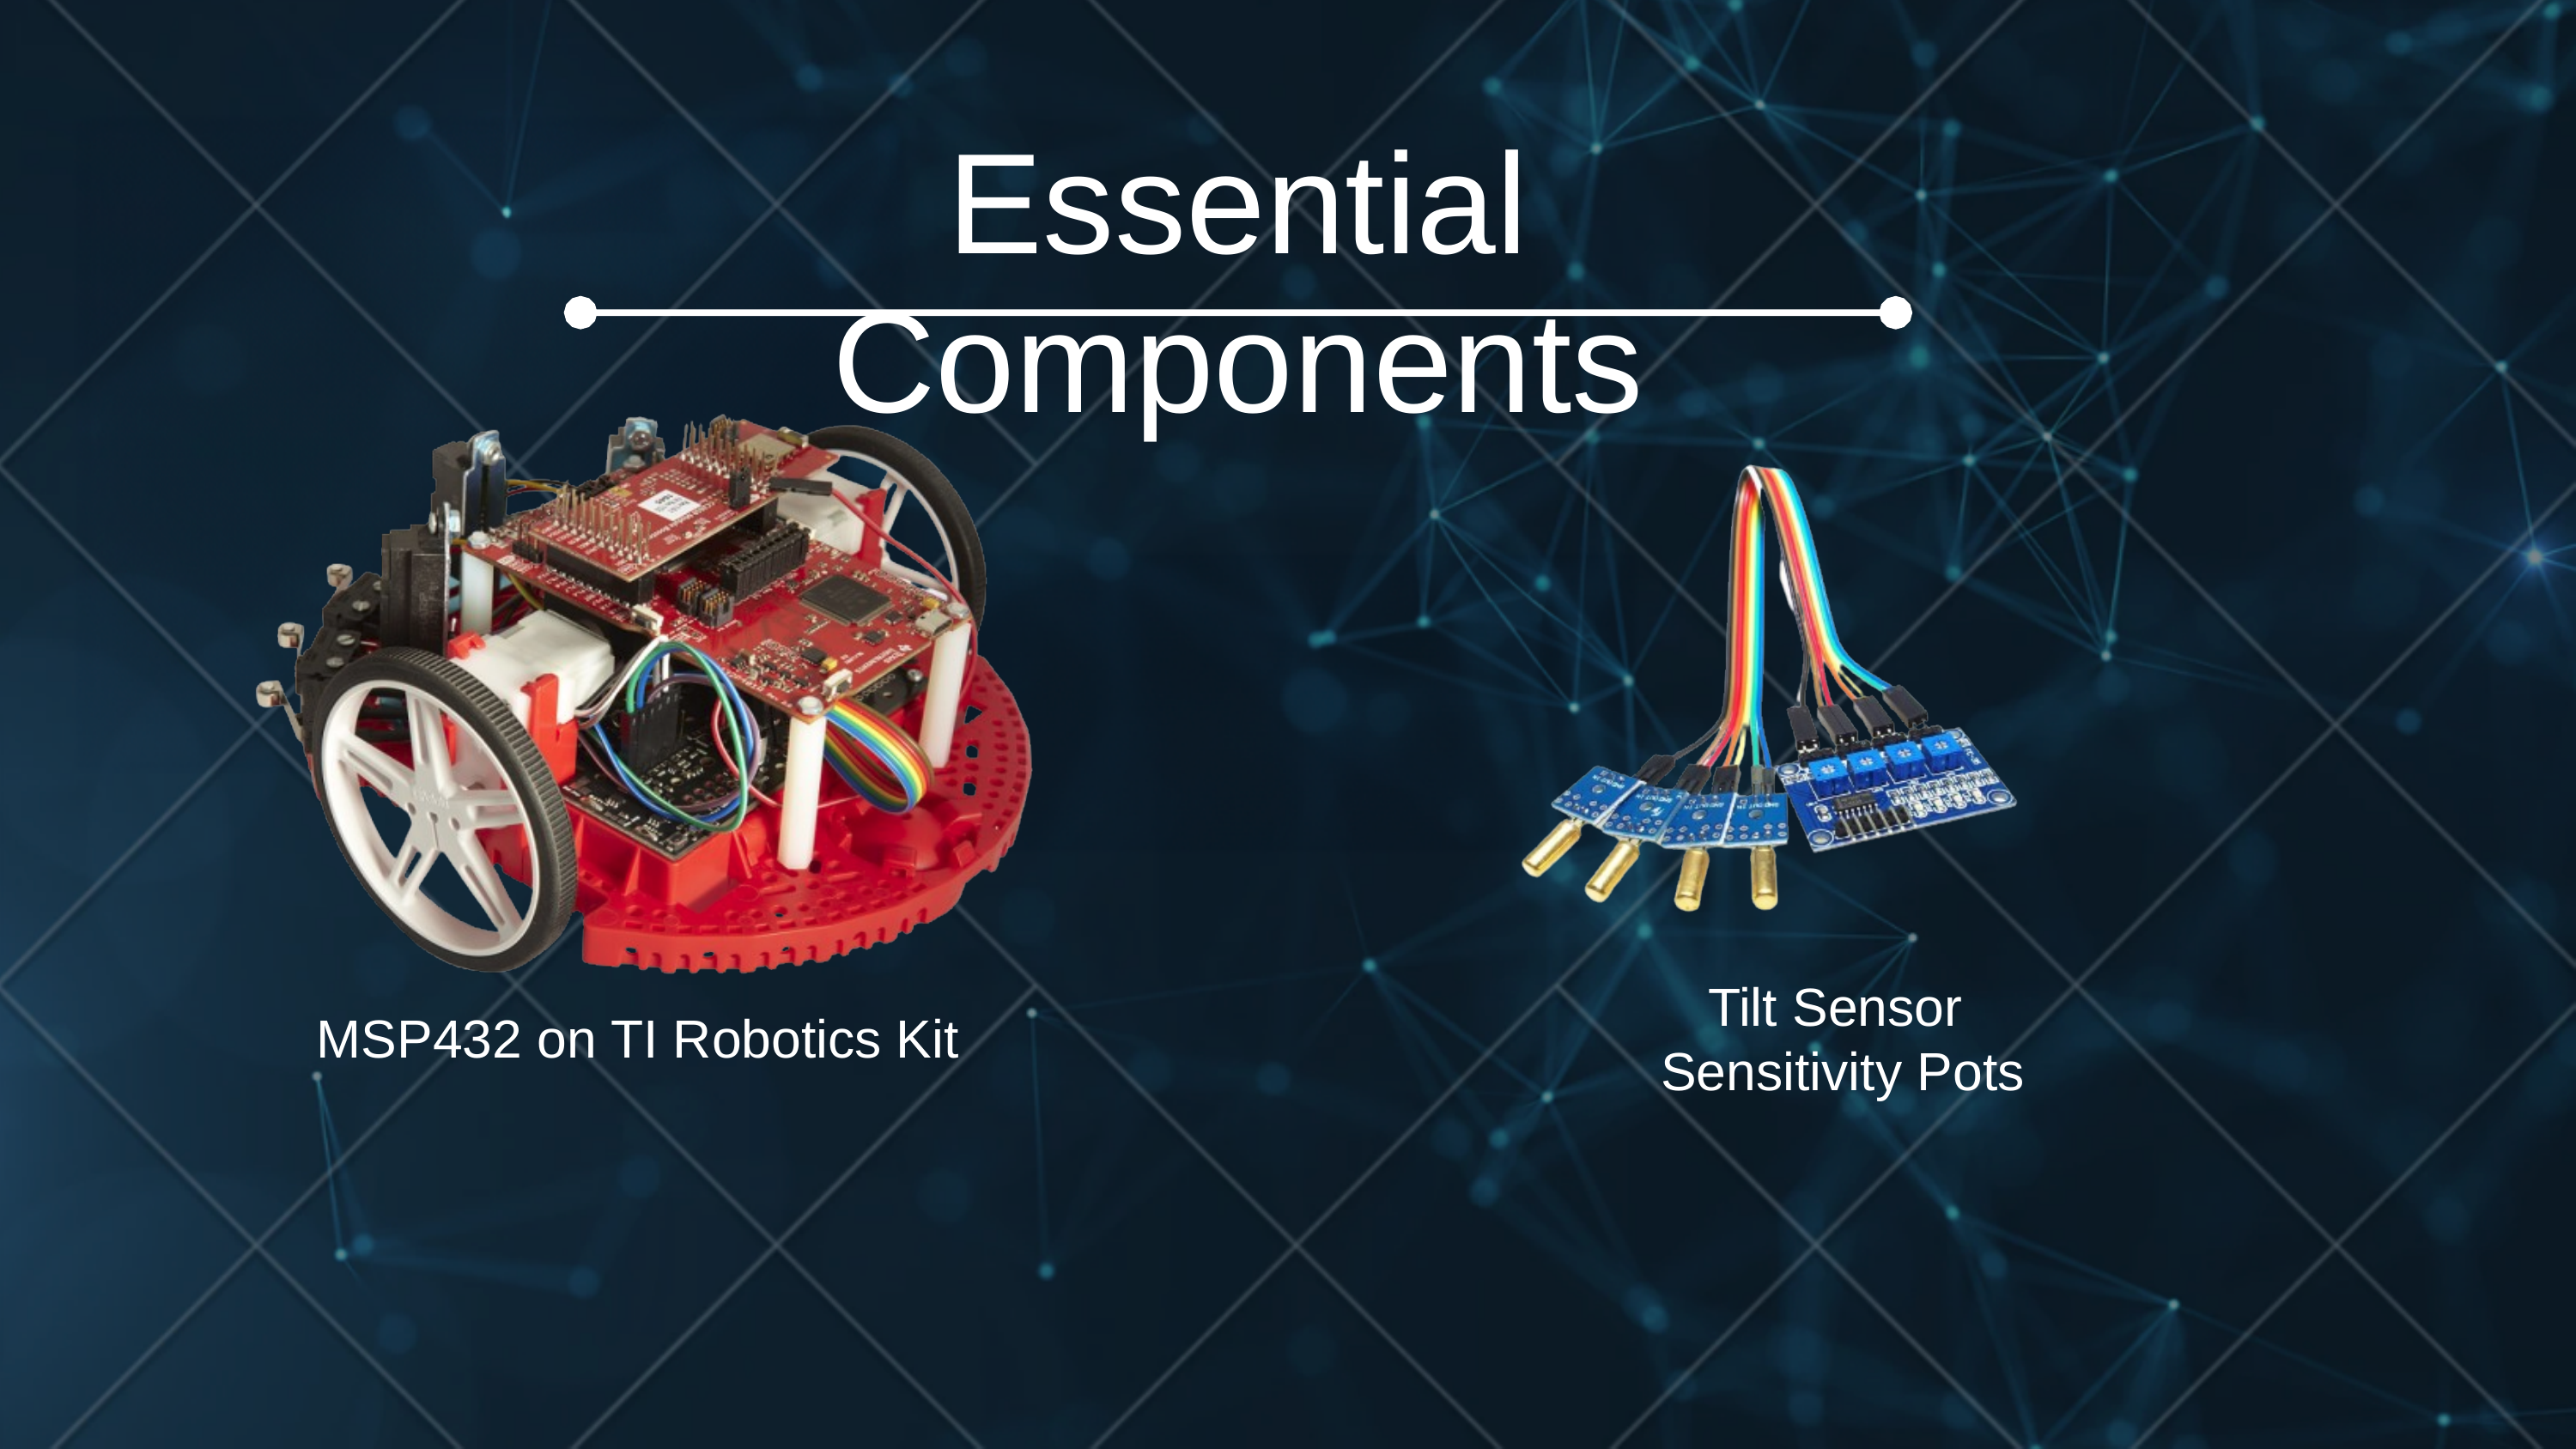

Essential Components

Tilt Sensor
Sensitivity Pots
MSP432 on TI Robotics Kit